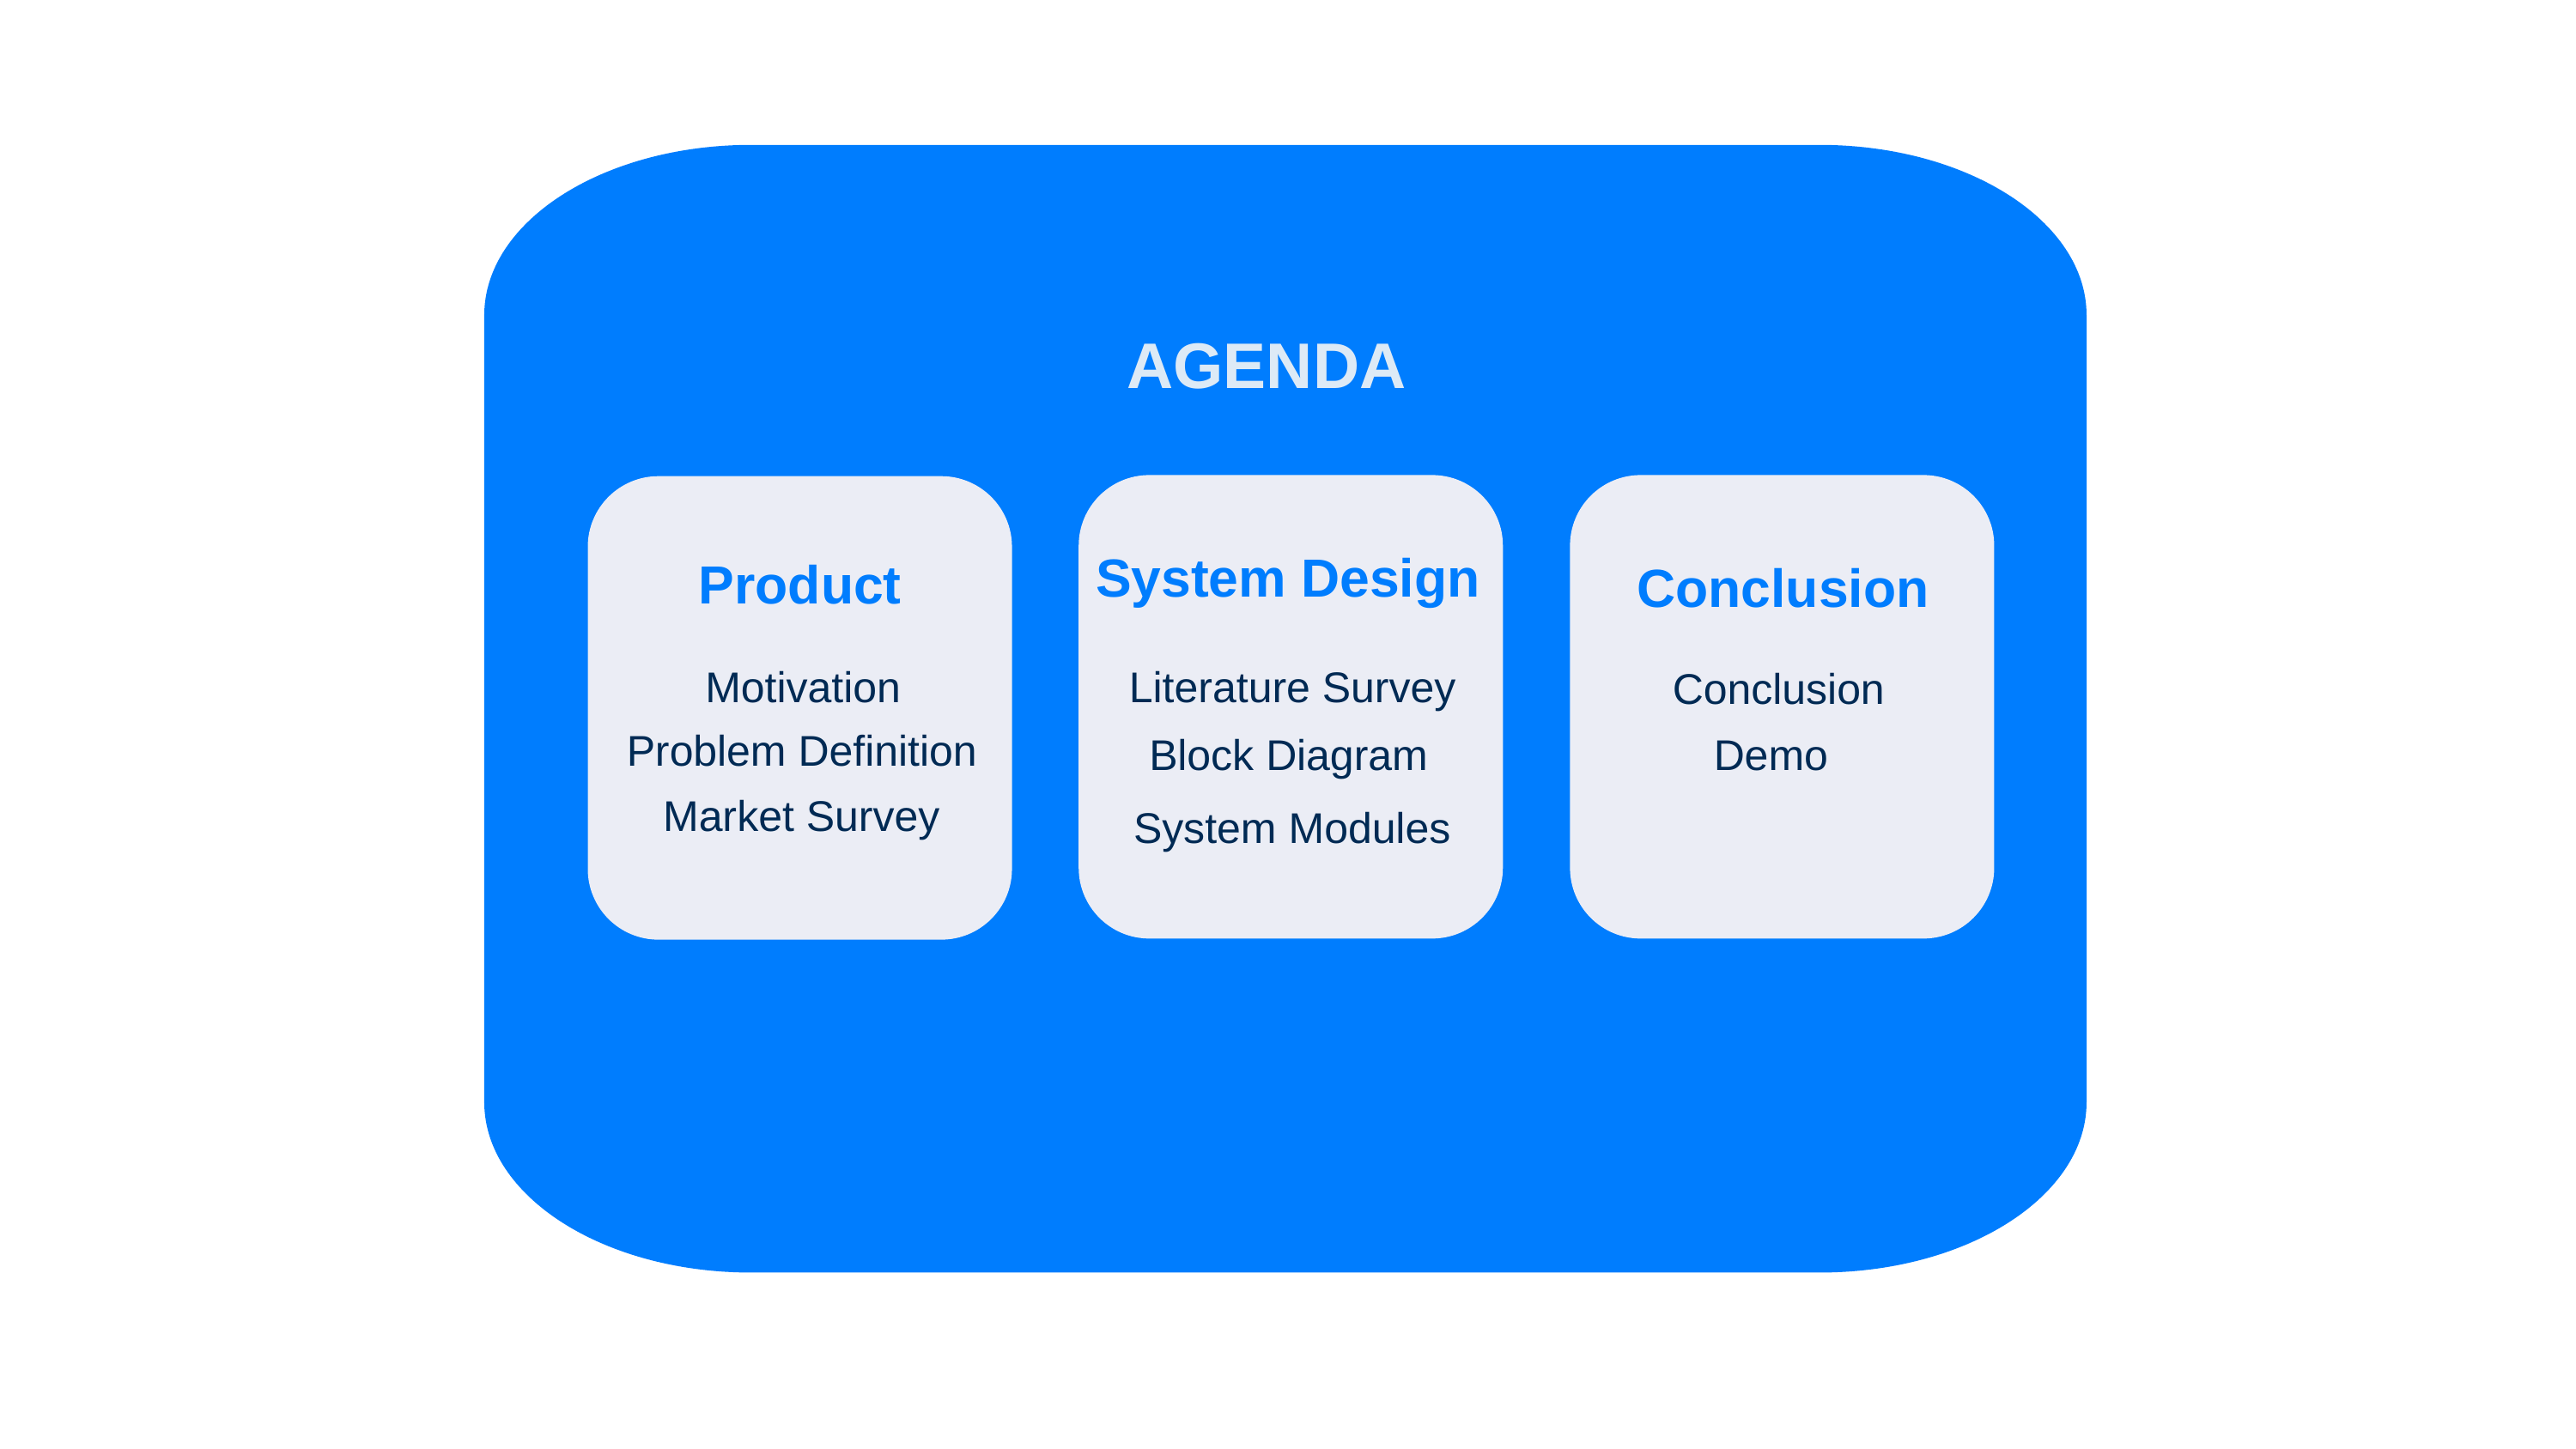

AGENDA

Conclusion

System Design

Product

Conclusion

Literature Survey

Motivation

Block Diagram
Demo

Problem Definition

Market Survey

System Modules

Introduced by

| Mohammed Alomar | Moustafa Hani |
| --- | --- |
| Moustafa Mohammed | Mennatallah Ahmed |

Empowering Agile Teams with Intelligent Automation
Under Supervision of Prof. Ahmed Darwish